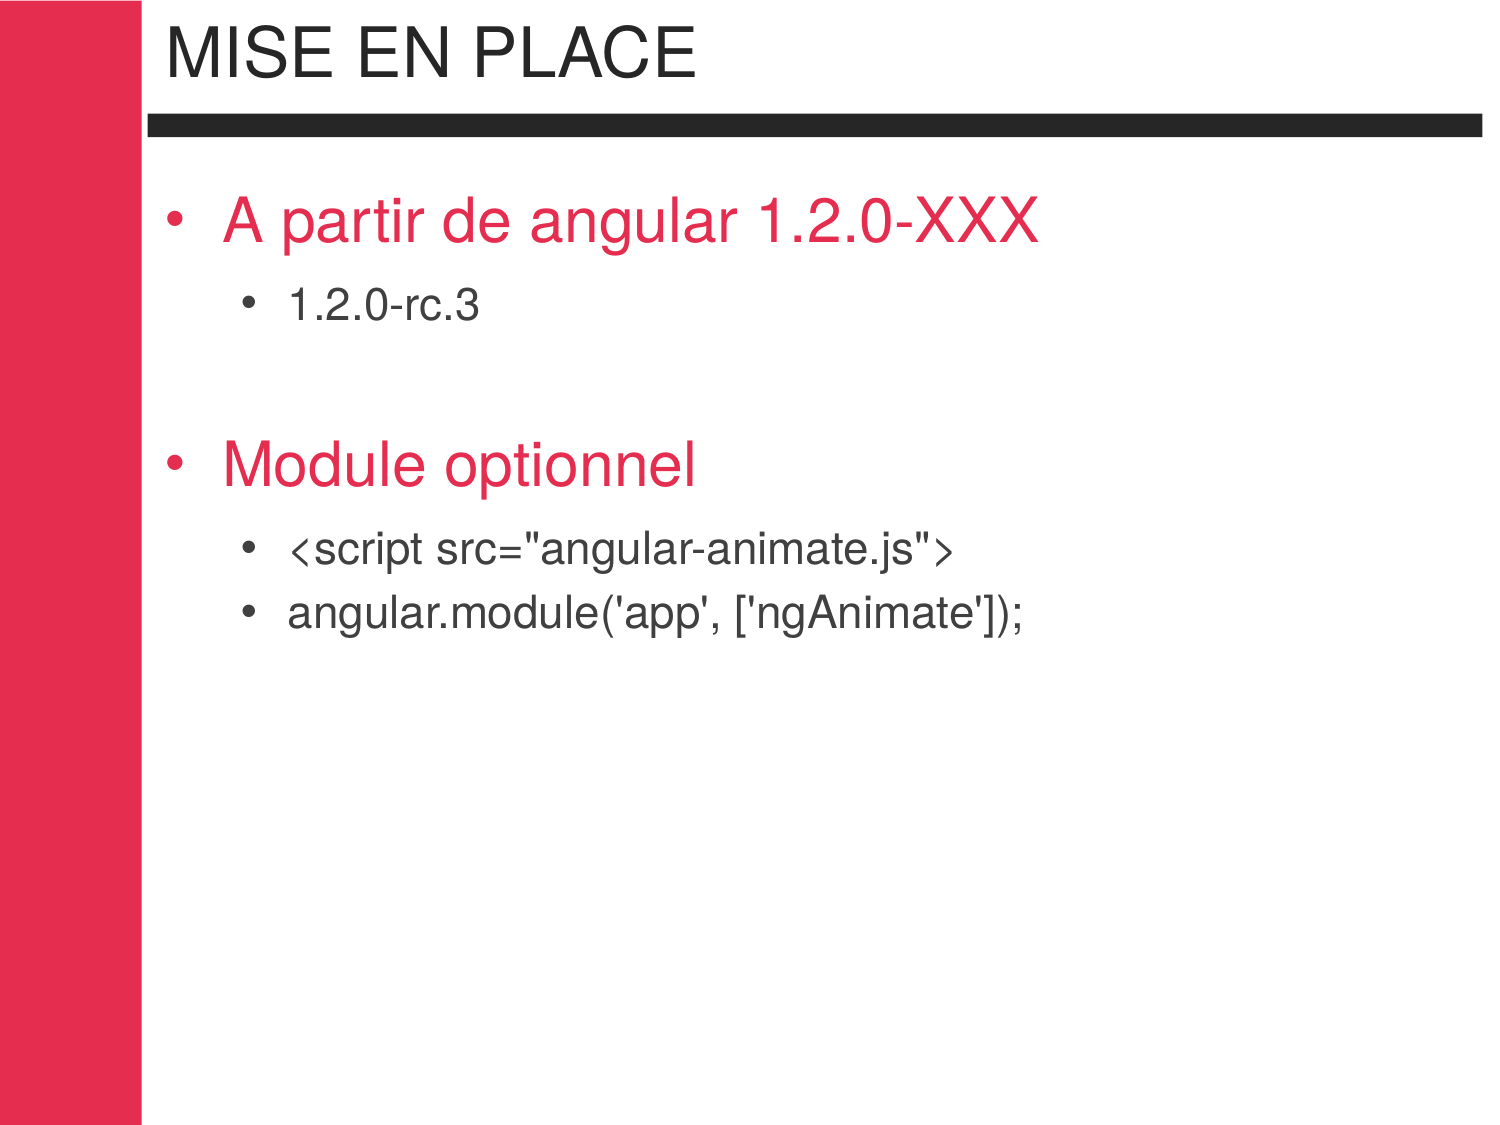

# Mise en place
A partir de angular 1.2.0-XXX
1.2.0-rc.3

Module optionnel
<script src="angular-animate.js">
angular.module('app', ['ngAnimate']);